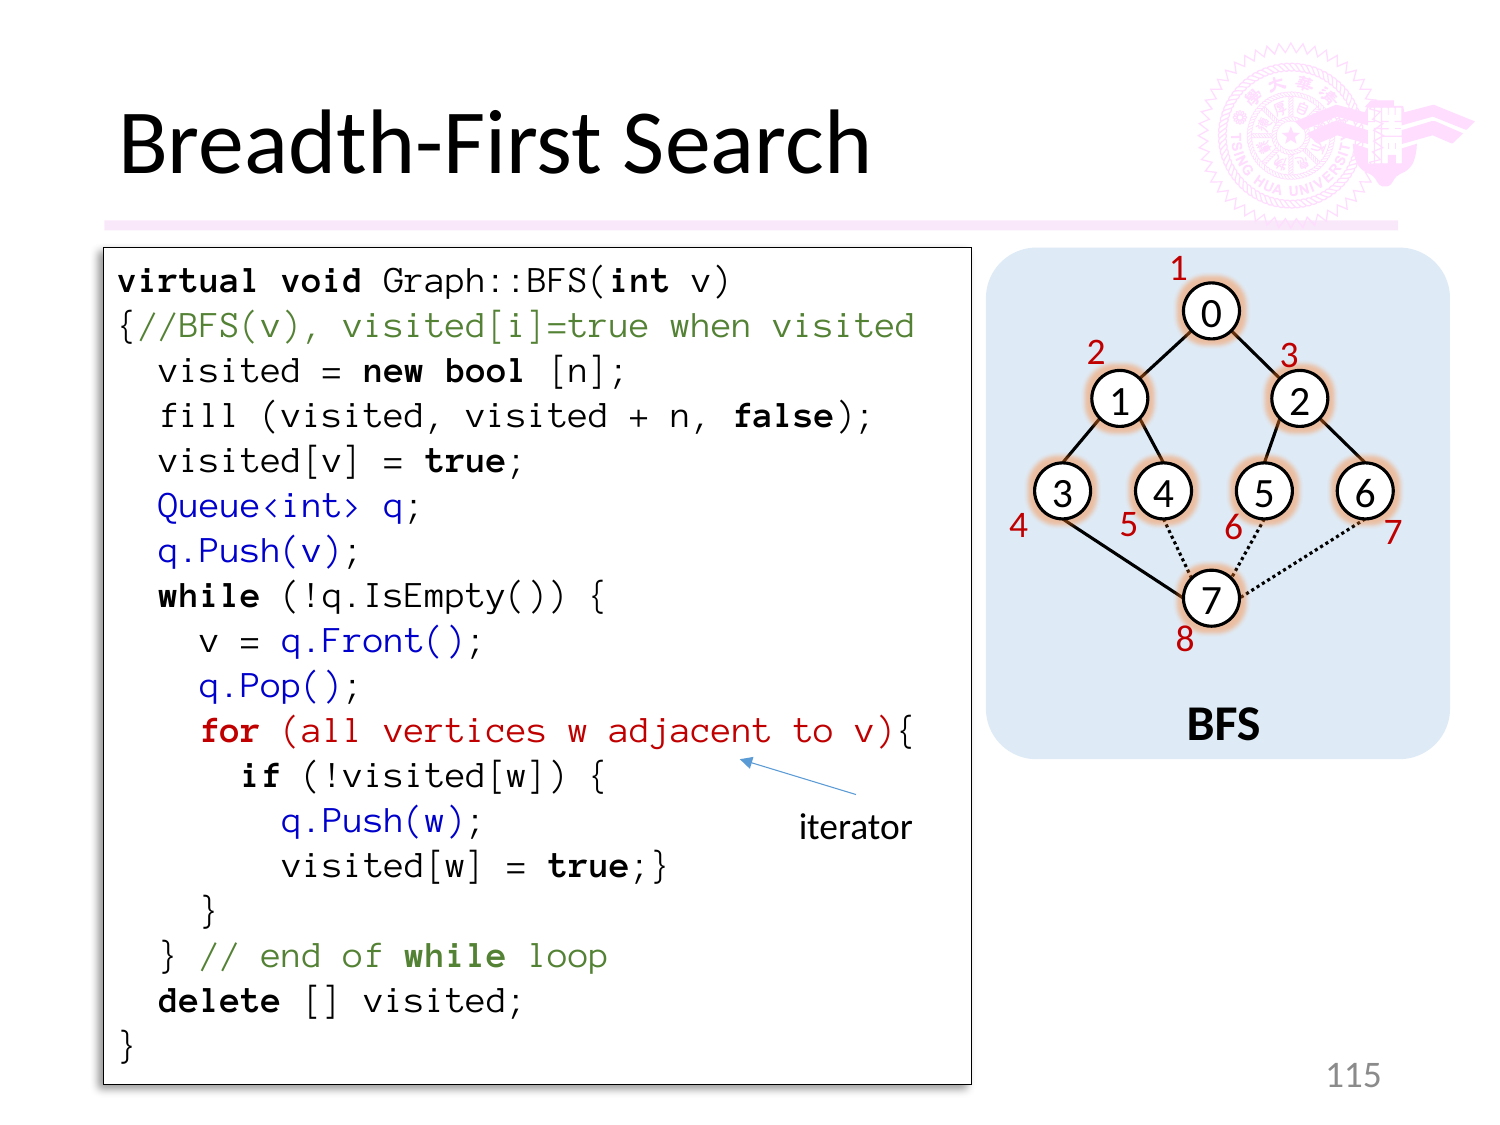

# Breadth-First Search
1
virtual void Graph::BFS(int v)
{//BFS(v), visited[i]=true when visited
  visited = new bool [n];
  fill (visited, visited + n, false);
  visited[v] = true;
  Queue<int> q;
  q.Push(v);
  while (!q.IsEmpty()) {
    v = q.Front();
    q.Pop();
    for (all vertices w adjacent to v){
      if (!visited[w]) {
        q.Push(w);
        visited[w] = true;}
    }
  } // end of while loop
  delete [] visited;
}

0
2
3
1
2
3
4
6
5
5
4
6
7
7
8
BFS
iterator
115